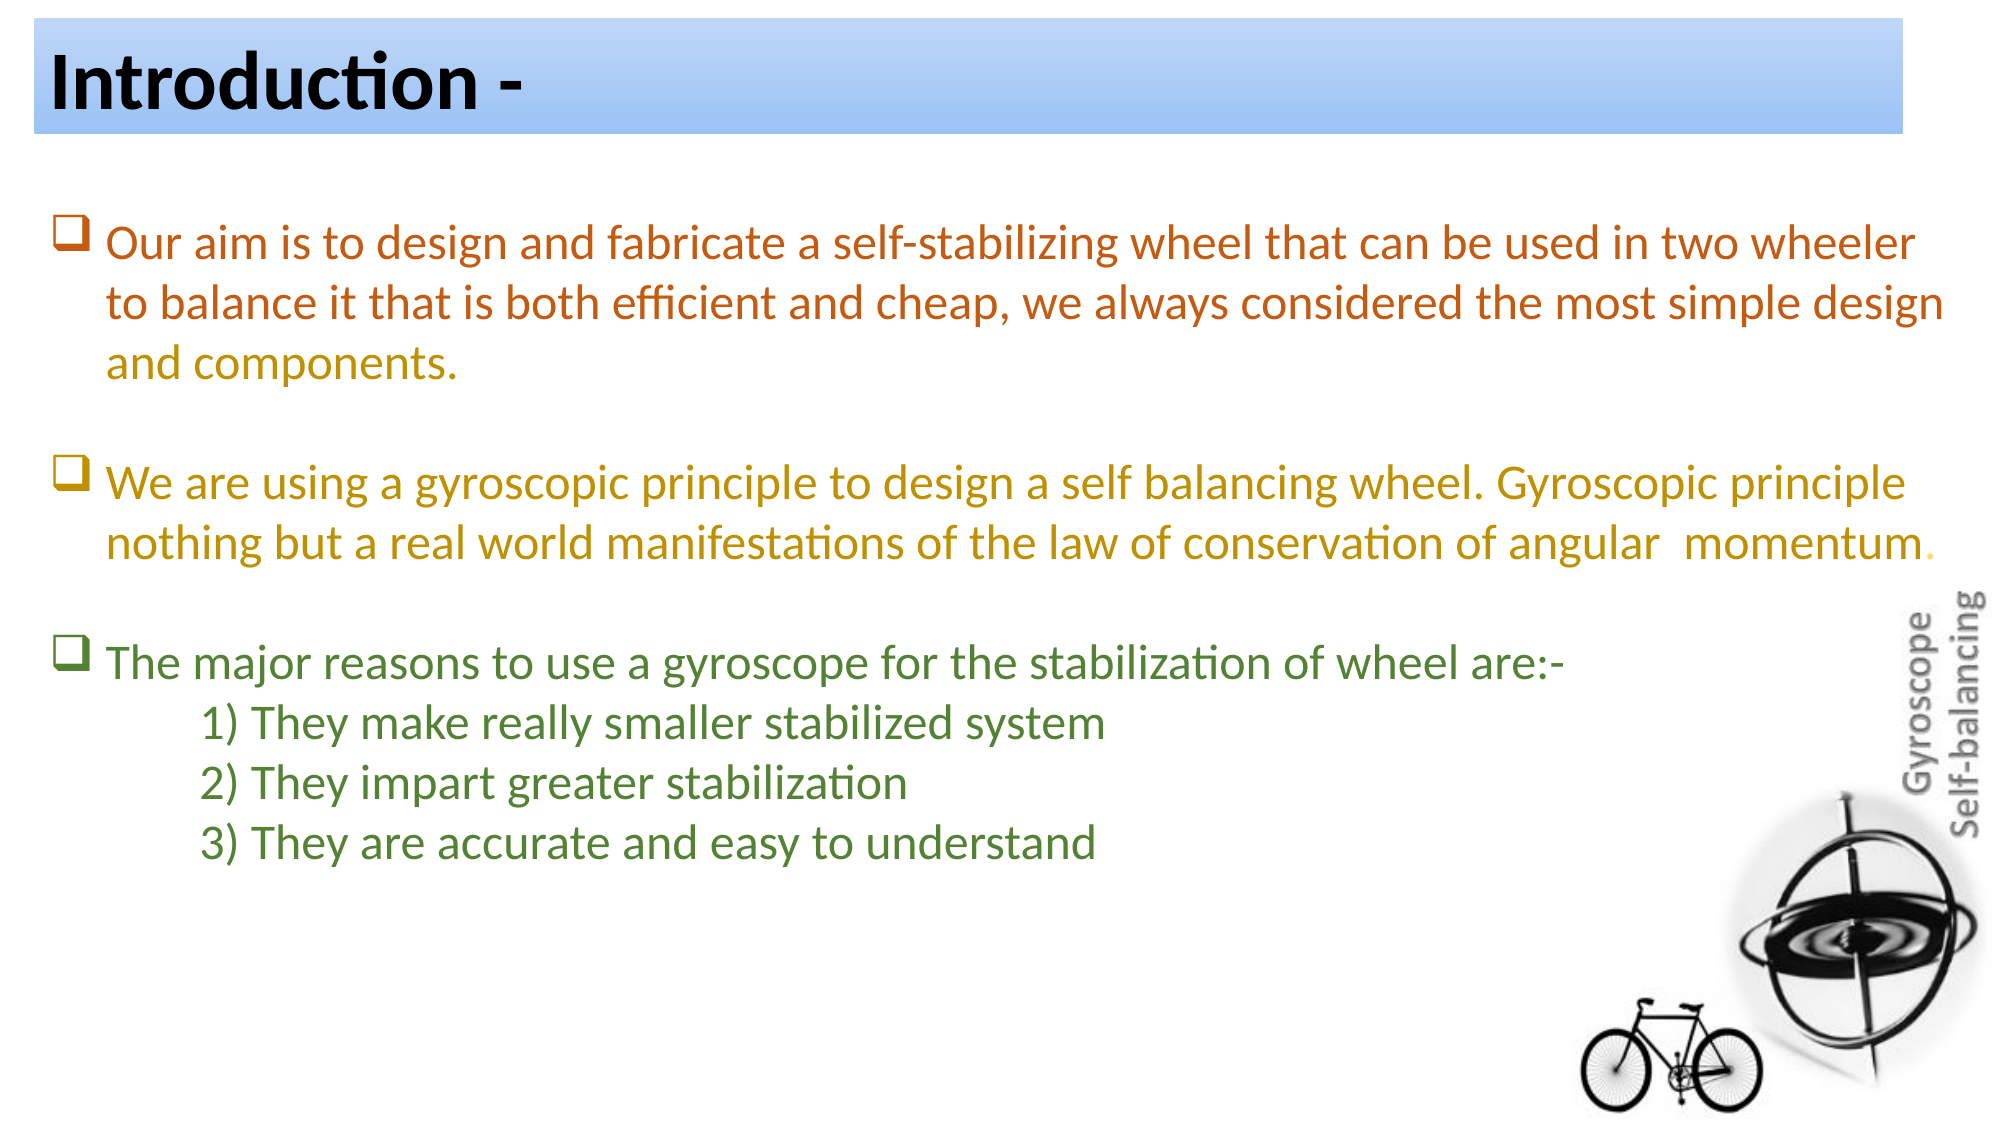

Introduction -
Our aim is to design and fabricate a self-stabilizing wheel that can be used in two wheeler to balance it that is both efficient and cheap, we always considered the most simple design and components.

We are using a gyroscopic principle to design a self balancing wheel. Gyroscopic principle
     nothing but a real world manifestations of the law of conservation of angular  momentum.

The major reasons to use a gyroscope for the stabilization of wheel are:-
	1) They make really smaller stabilized system
	2) They impart greater stabilization
	3) They are accurate and easy to understand